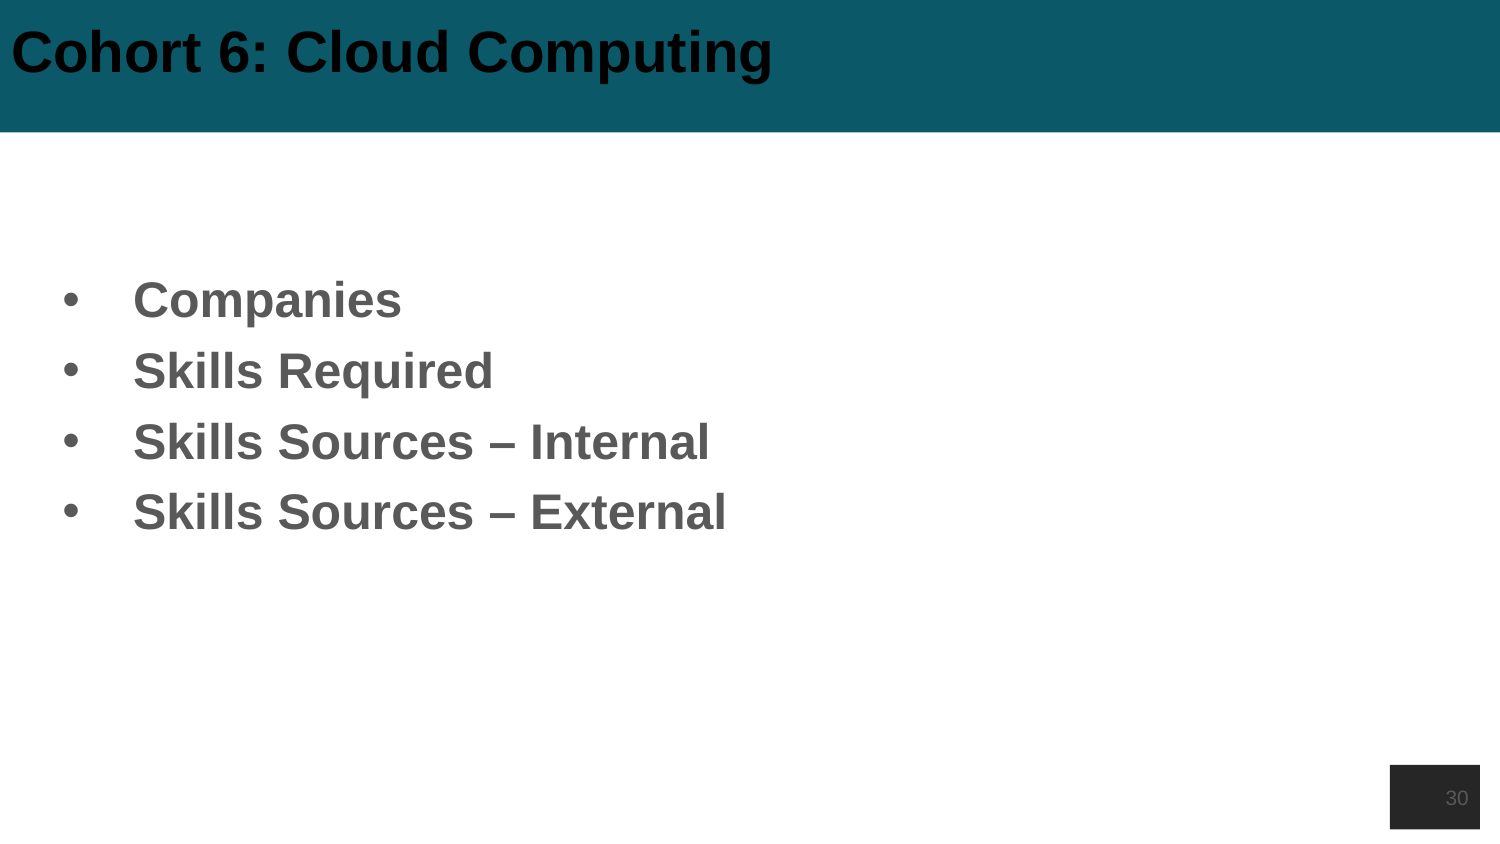

# Cohort 6: Cloud Computing
Companies
Skills Required
Skills Sources – Internal
Skills Sources – External

30